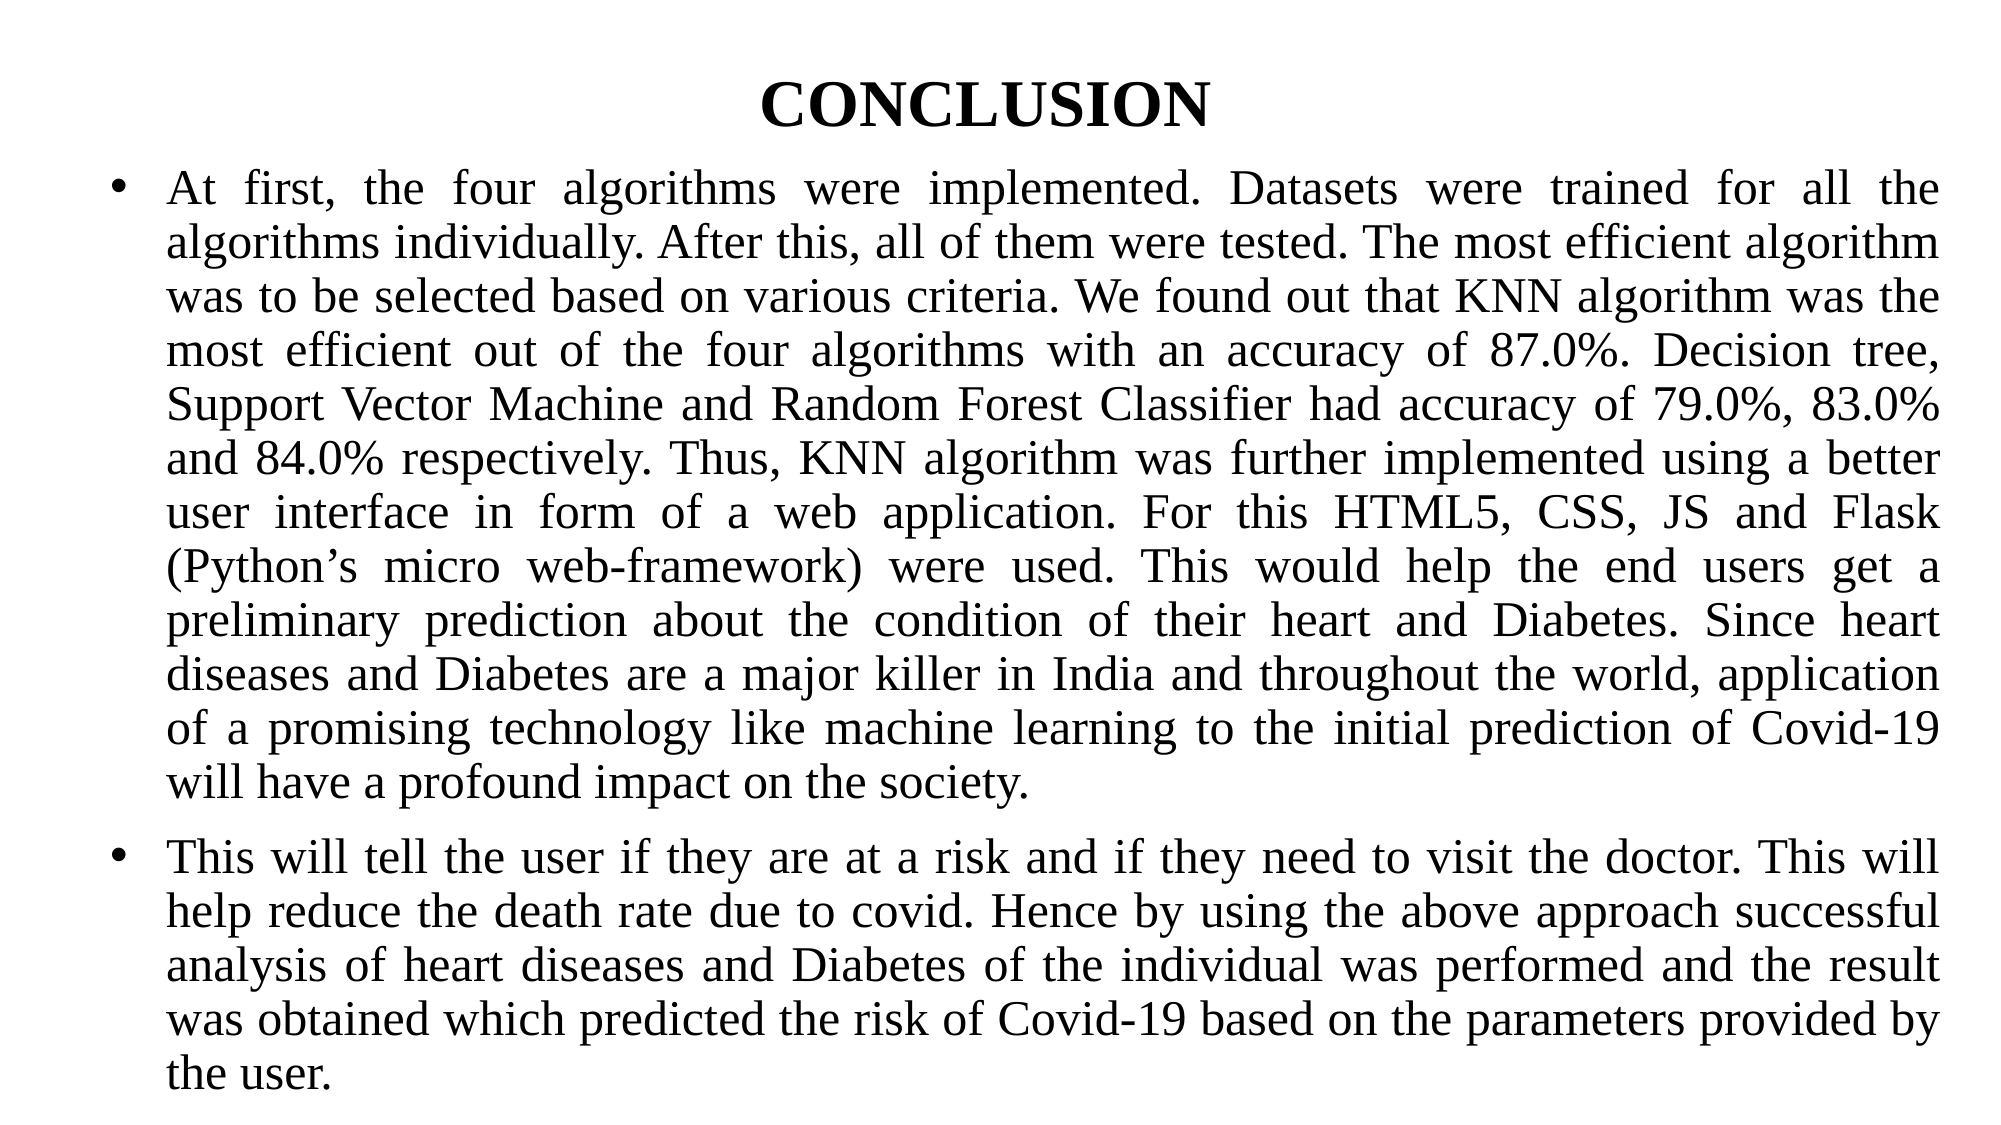

CONCLUSION
At first, the four algorithms were implemented. Datasets were trained for all the algorithms individually. After this, all of them were tested. The most efficient algorithm was to be selected based on various criteria. We found out that KNN algorithm was the most efficient out of the four algorithms with an accuracy of 87.0%. Decision tree, Support Vector Machine and Random Forest Classifier had accuracy of 79.0%, 83.0% and 84.0% respectively. Thus, KNN algorithm was further implemented using a better user interface in form of a web application. For this HTML5, CSS, JS and Flask (Python’s micro web-framework) were used. This would help the end users get a preliminary prediction about the condition of their heart and Diabetes. Since heart diseases and Diabetes are a major killer in India and throughout the world, application of a promising technology like machine learning to the initial prediction of Covid-19 will have a profound impact on the society.
This will tell the user if they are at a risk and if they need to visit the doctor. This will help reduce the death rate due to covid. Hence by using the above approach successful analysis of heart diseases and Diabetes of the individual was performed and the result was obtained which predicted the risk of Covid-19 based on the parameters provided by the user.